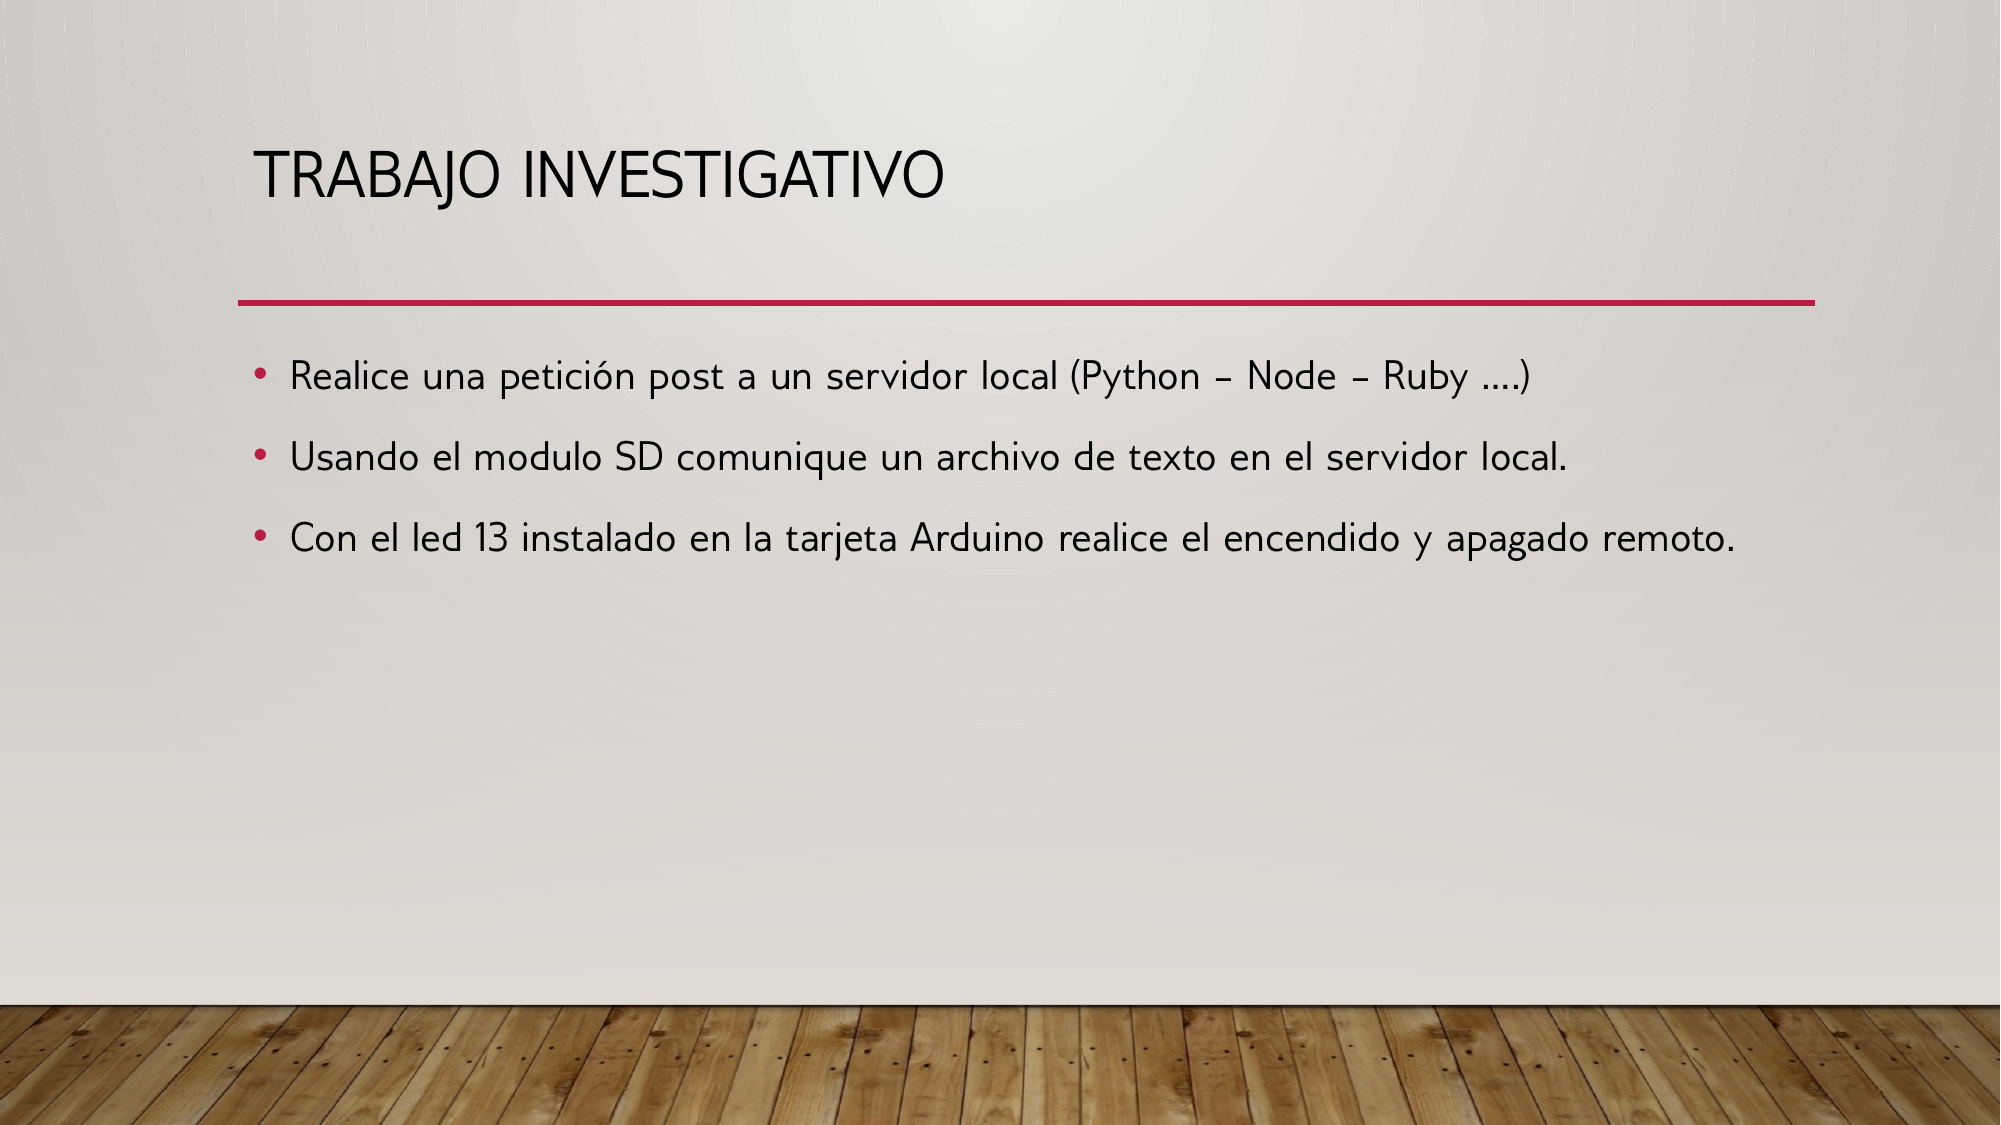

# Trabajo investigativo
Realice una petición post a un servidor local (Python – Node – Ruby ….)
Usando el modulo SD comunique un archivo de texto en el servidor local.
Con el led 13 instalado en la tarjeta Arduino realice el encendido y apagado remoto.